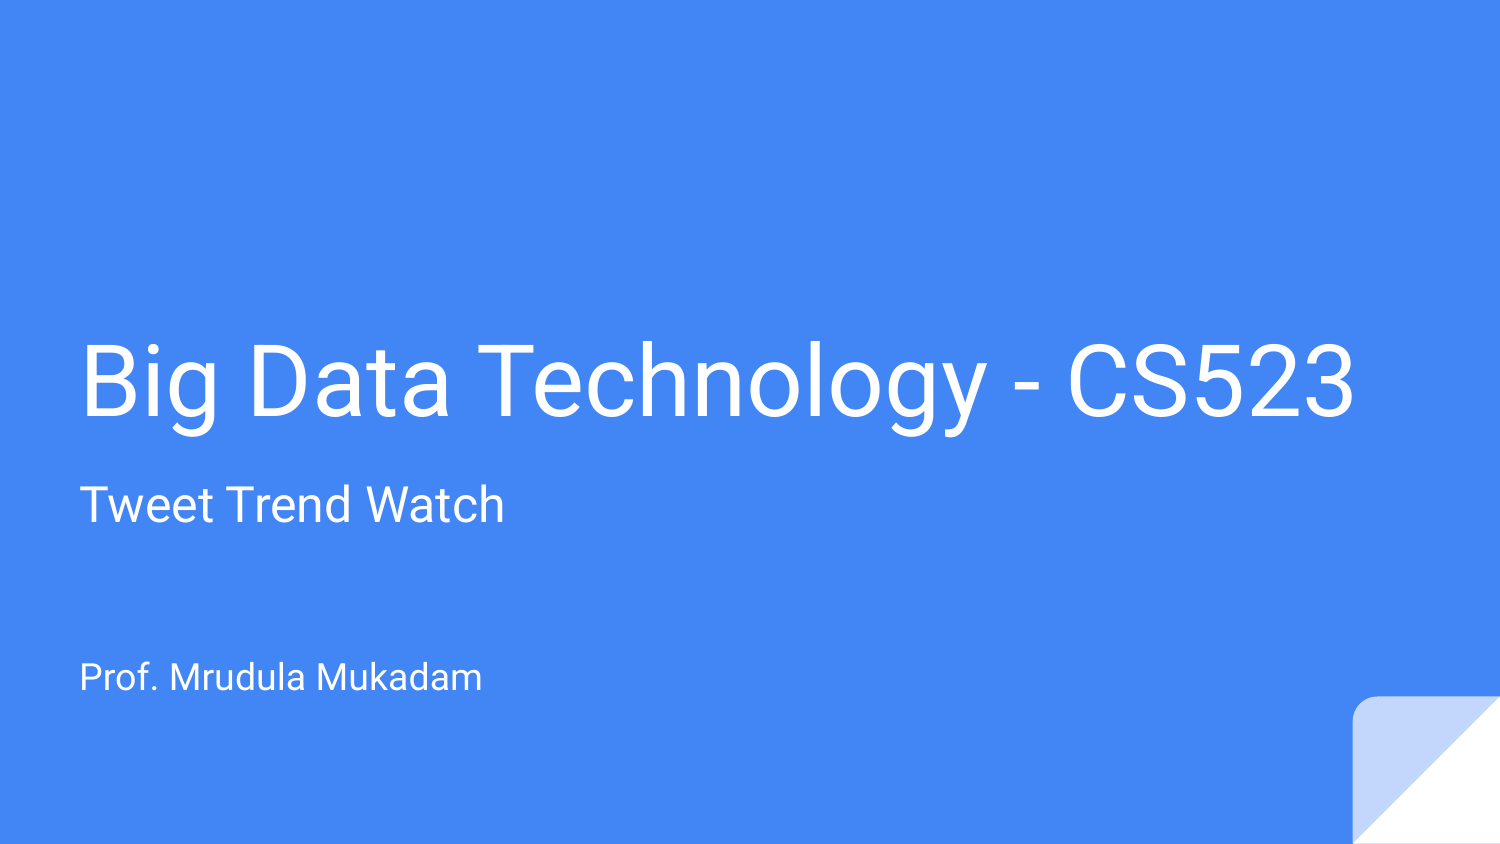

# Big Data Technology - CS523
Tweet Trend Watch

Prof. Mrudula Mukadam